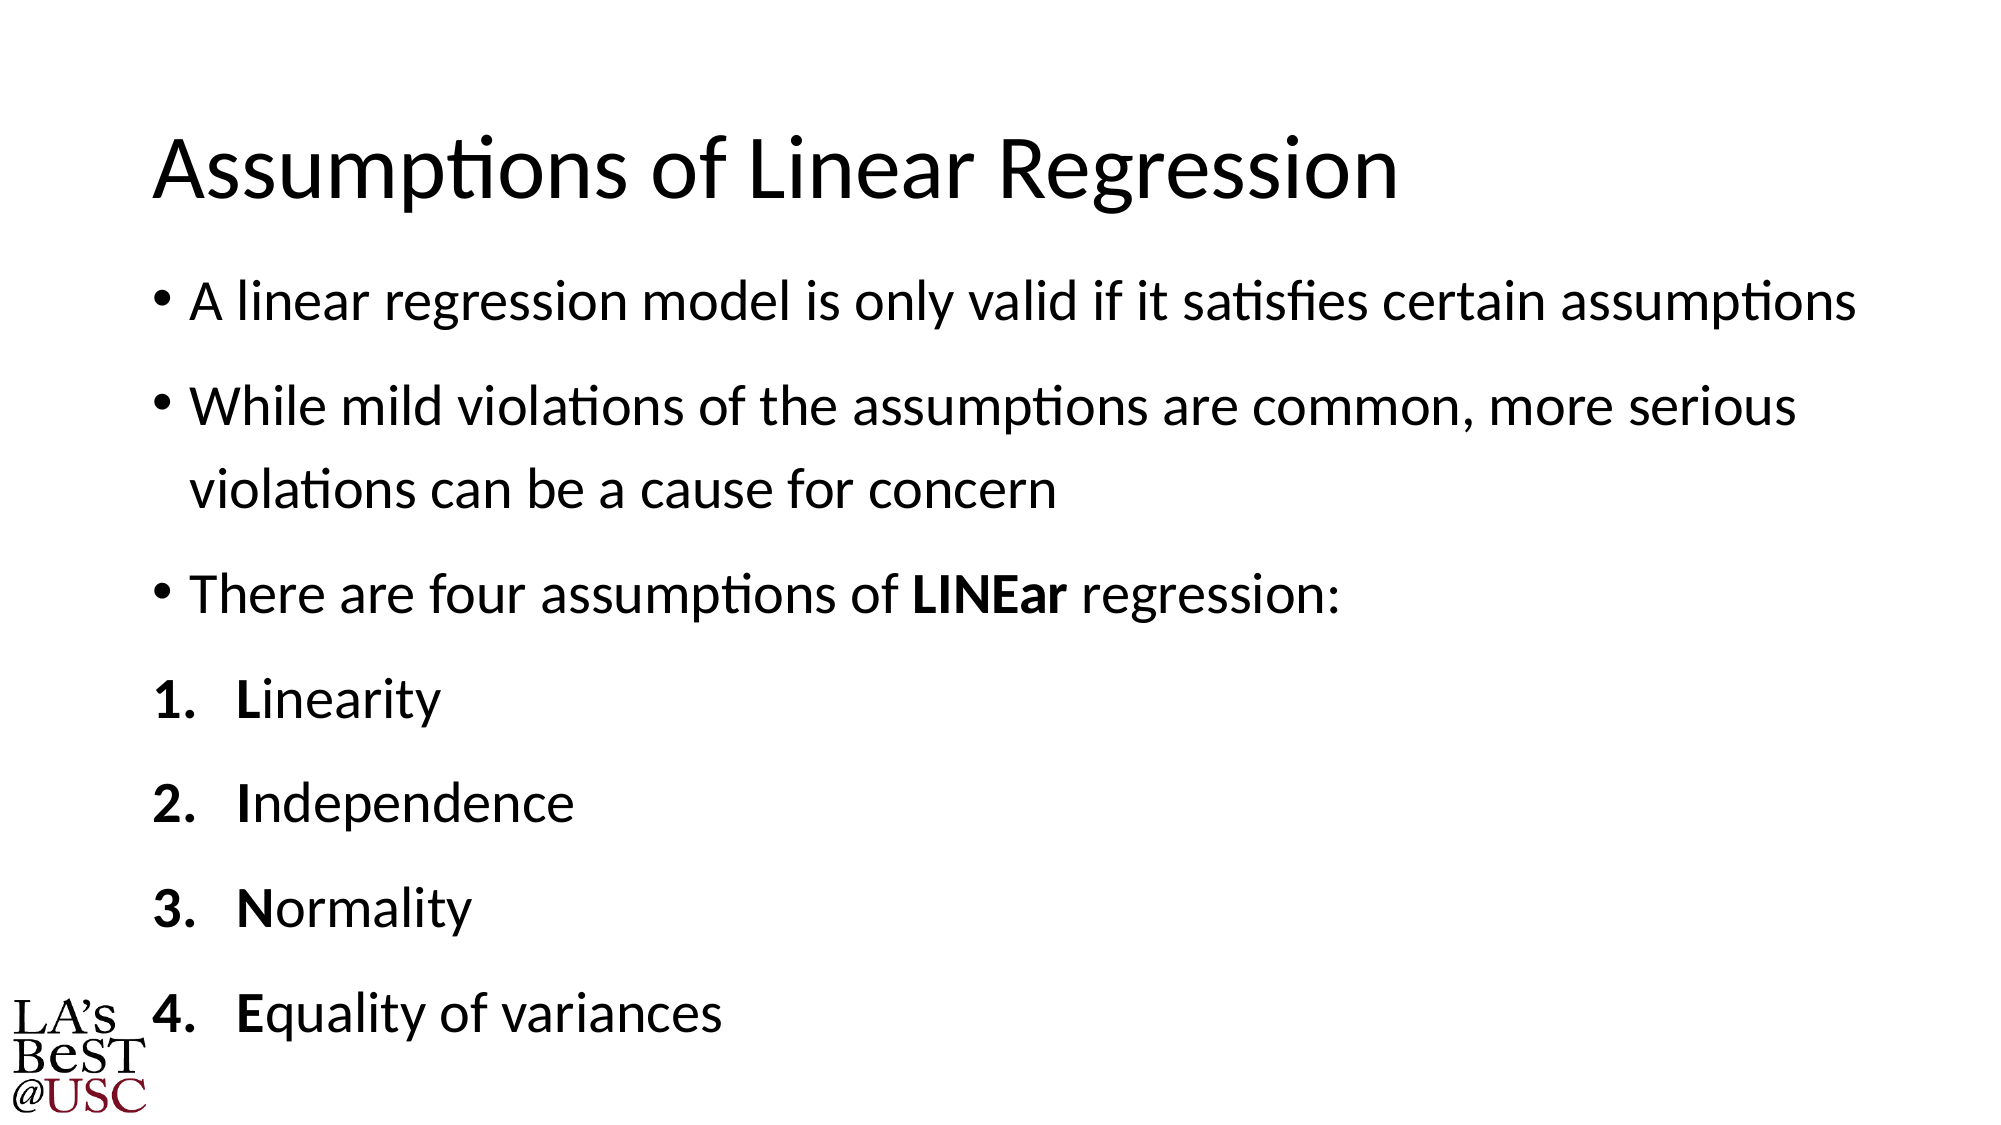

# Assumptions of Linear Regression
A linear regression model is only valid if it satisfies certain assumptions
While mild violations of the assumptions are common, more serious violations can be a cause for concern
There are four assumptions of LINEar regression:
Linearity
Independence
Normality
Equality of variances